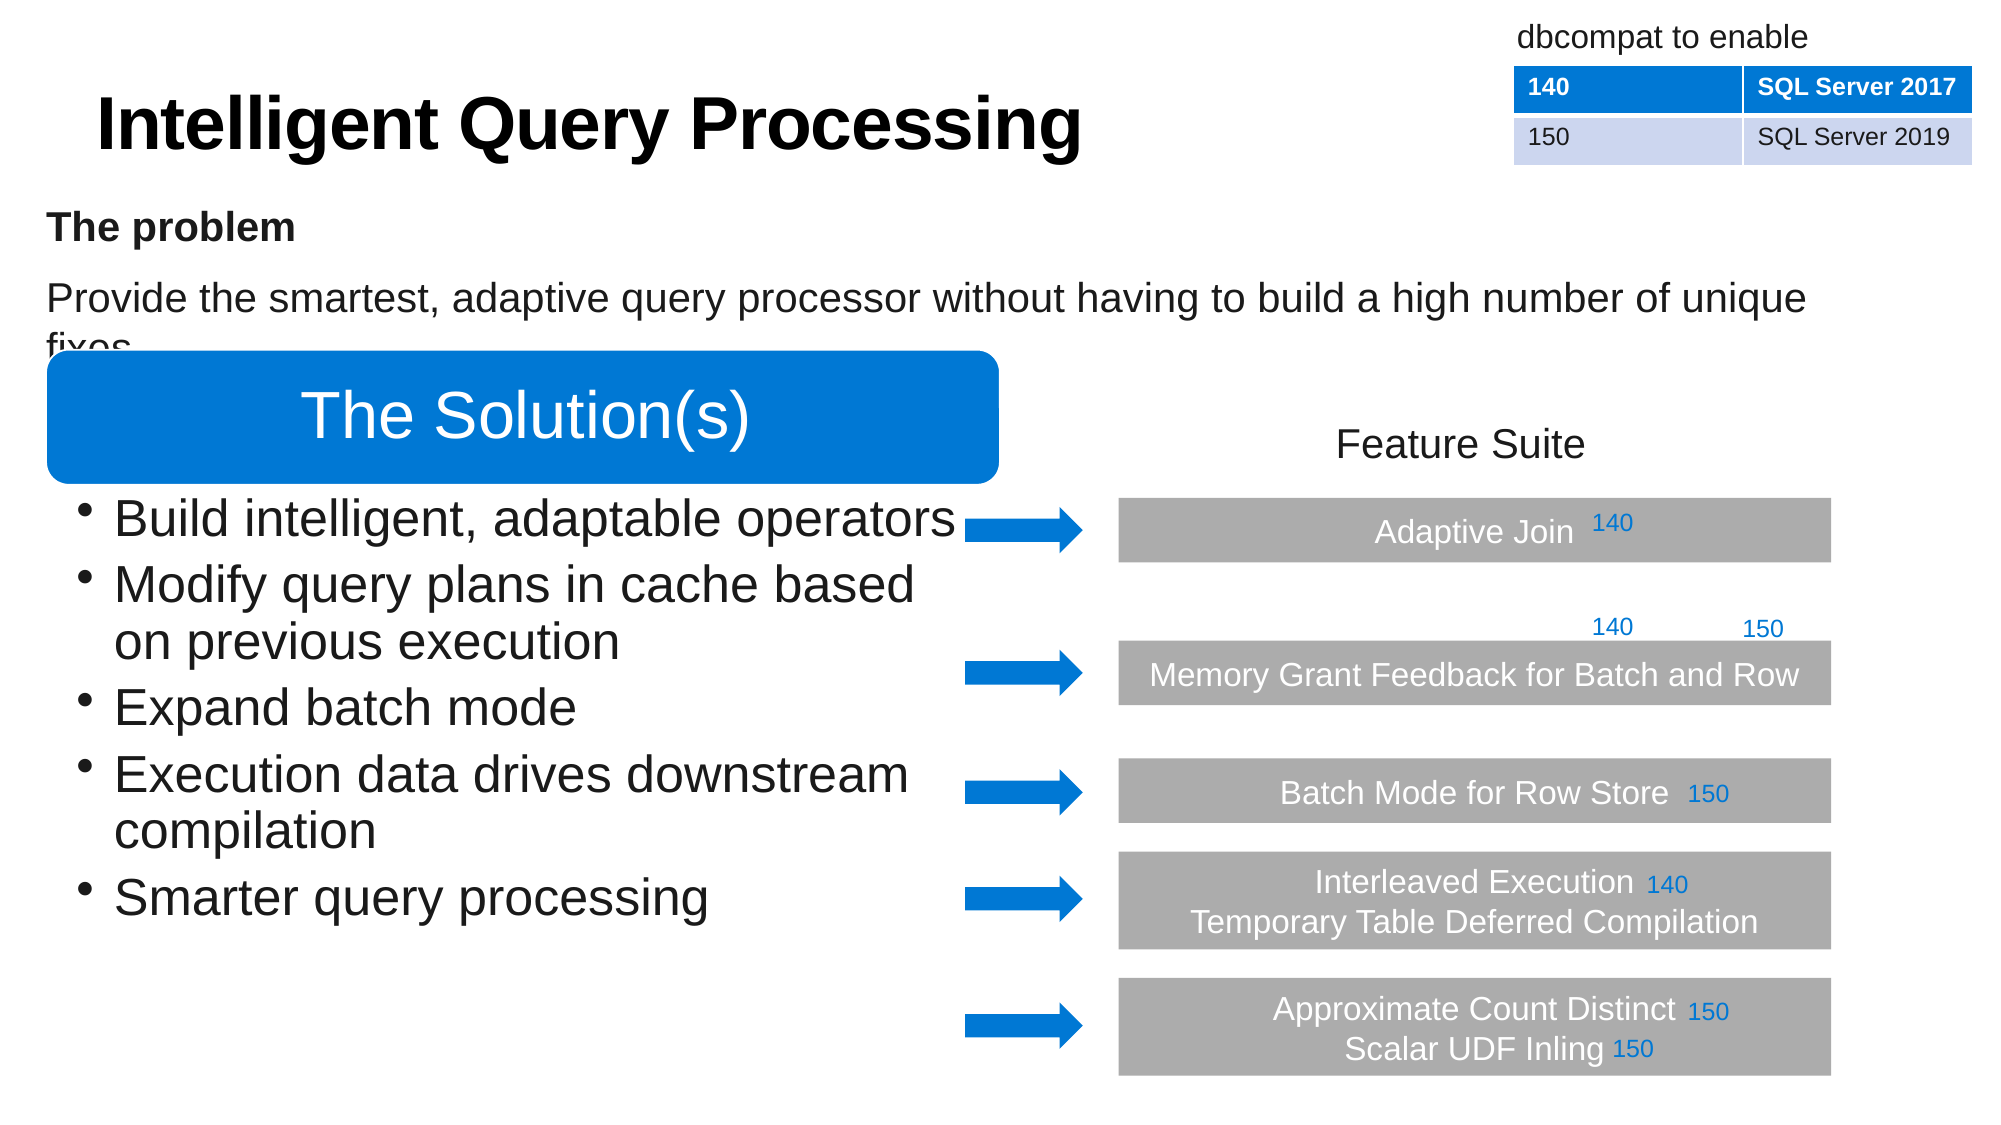

dbcompat to enable
| 140 | SQL Server 2017 |
| --- | --- |
| 150 | SQL Server 2019 |
# Intelligent Query Processing
The problem
Provide the smartest, adaptive query processor without having to build a high number of unique fixes
The Solution(s)
Build intelligent, adaptable operators
Modify query plans in cache based on previous execution
Expand batch mode
Execution data drives downstream compilation
Smarter query processing
Feature Suite
Adaptive Join

140
140
150
Memory Grant Feedback for Batch and Row

Batch Mode for Row Store

150
Interleaved Execution
Temporary Table Deferred Compilation
140

Approximate Count Distinct
Scalar UDF Inling
150

150